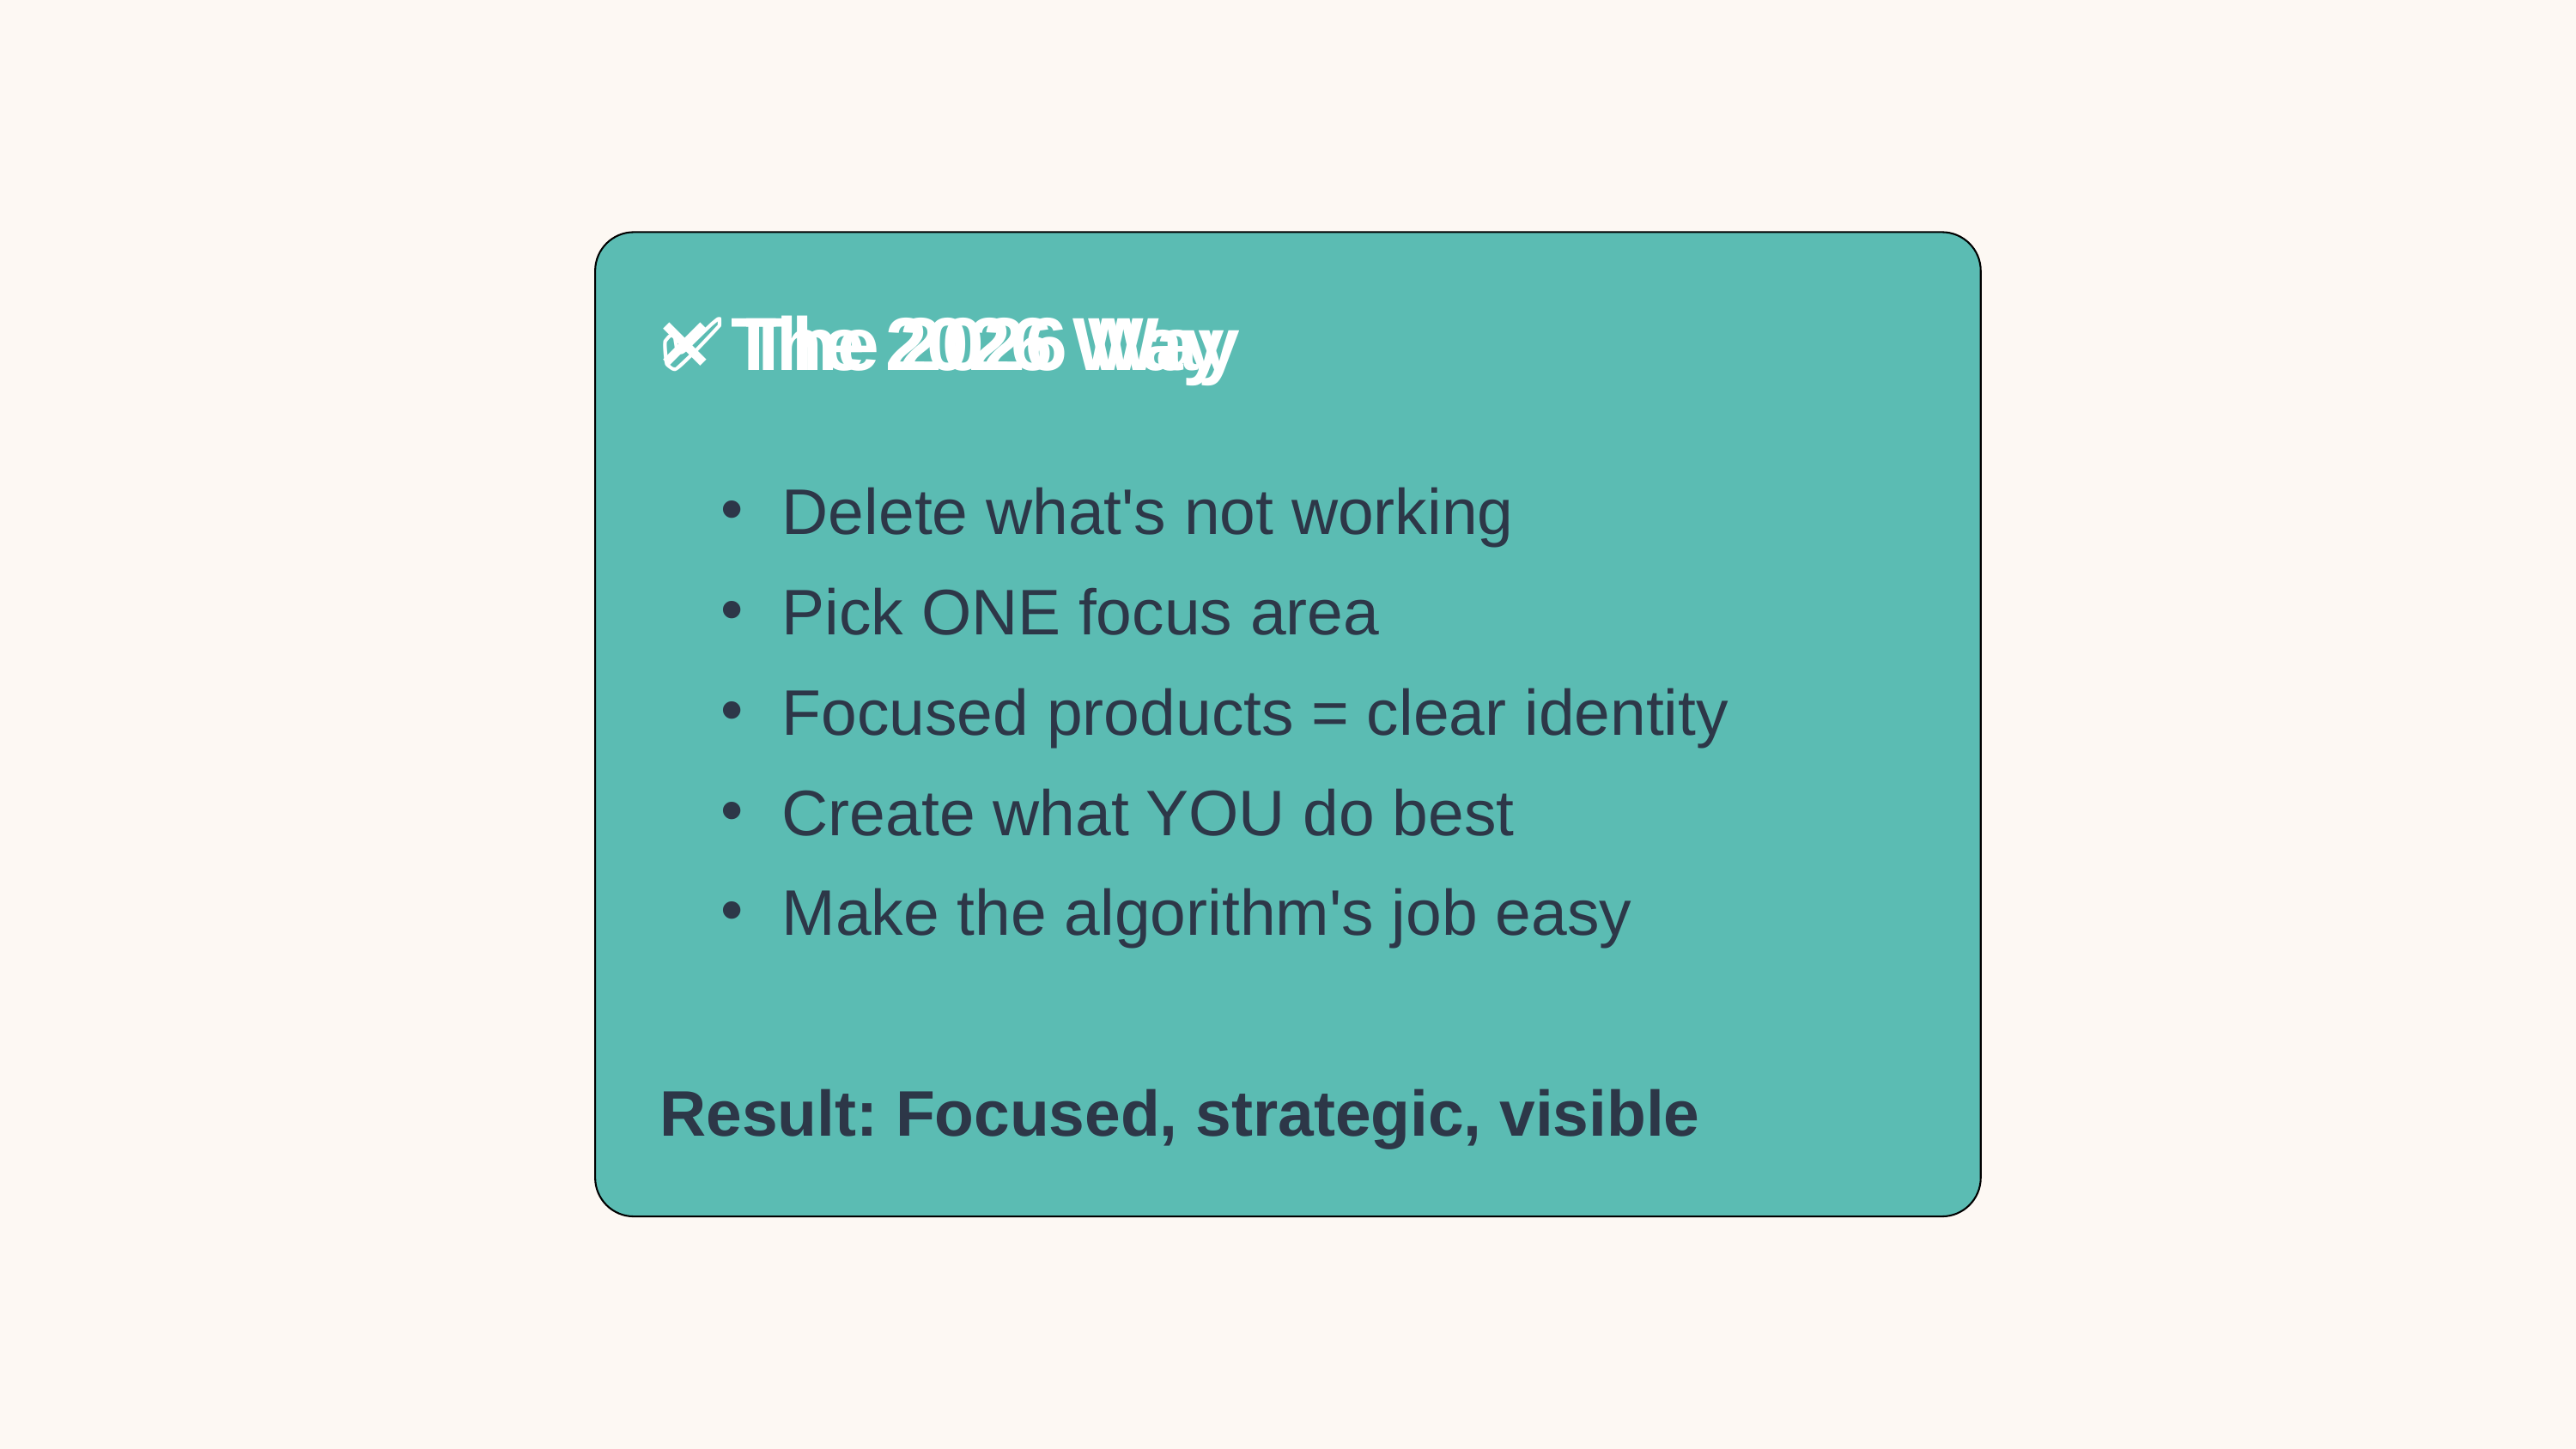

❌ The 2026 Way
✅ The 2026 Way
❌ The 2026 Way
✅ The 2026 Way
Delete what's not working
Pick ONE focus area
Focused products = clear identity
Create what YOU do best
Make the algorithm's job easy

Result: Focused, strategic, visible